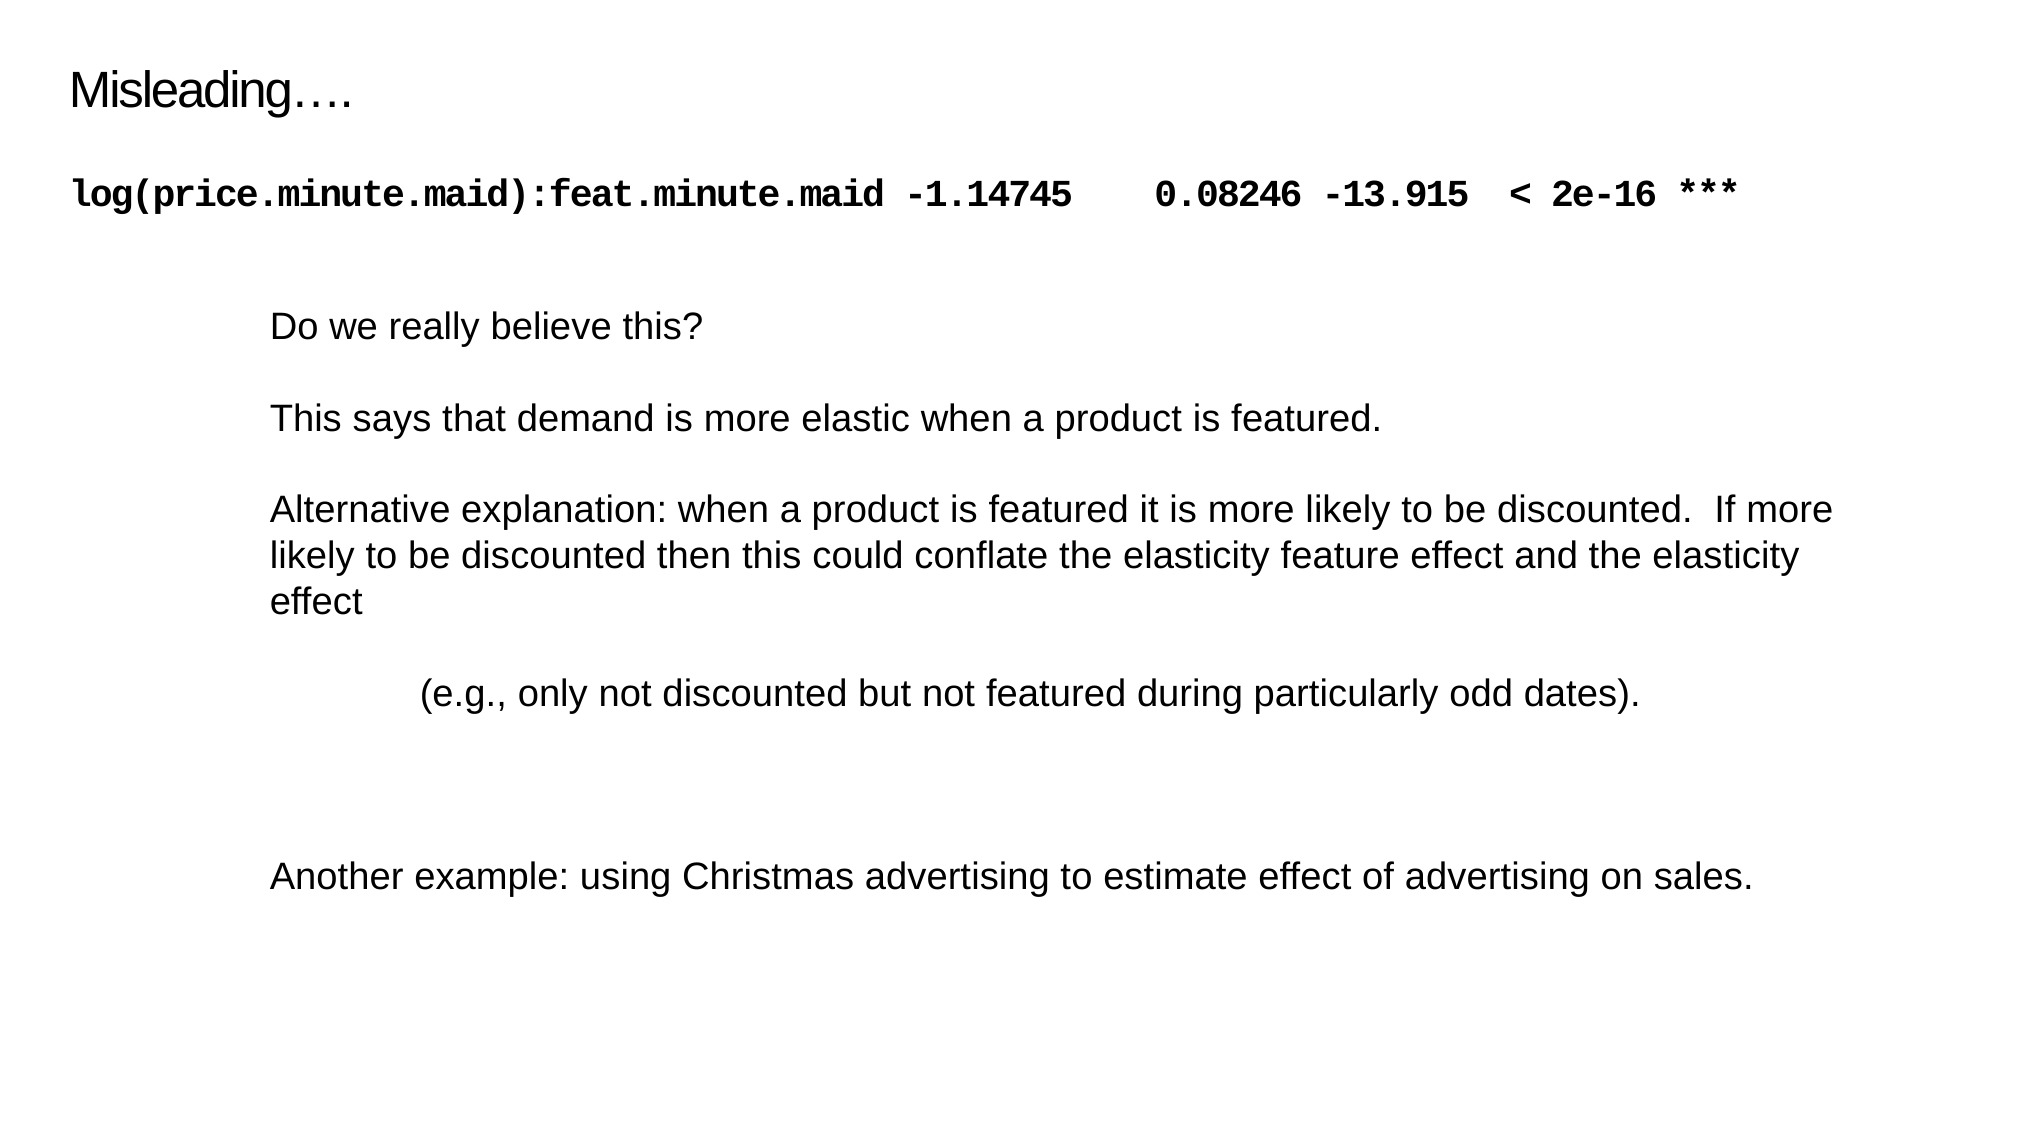

# Misleading…. log(price.minute.maid):feat.minute.maid -1.14745    0.08246 -13.915  < 2e-16 ***
Do we really believe this?

This says that demand is more elastic when a product is featured.

Alternative explanation: when a product is featured it is more likely to be discounted.  If more likely to be discounted then this could conflate the elasticity feature effect and the elasticity effect

	(e.g., only not discounted but not featured during particularly odd dates).

Another example: using Christmas advertising to estimate effect of advertising on sales.